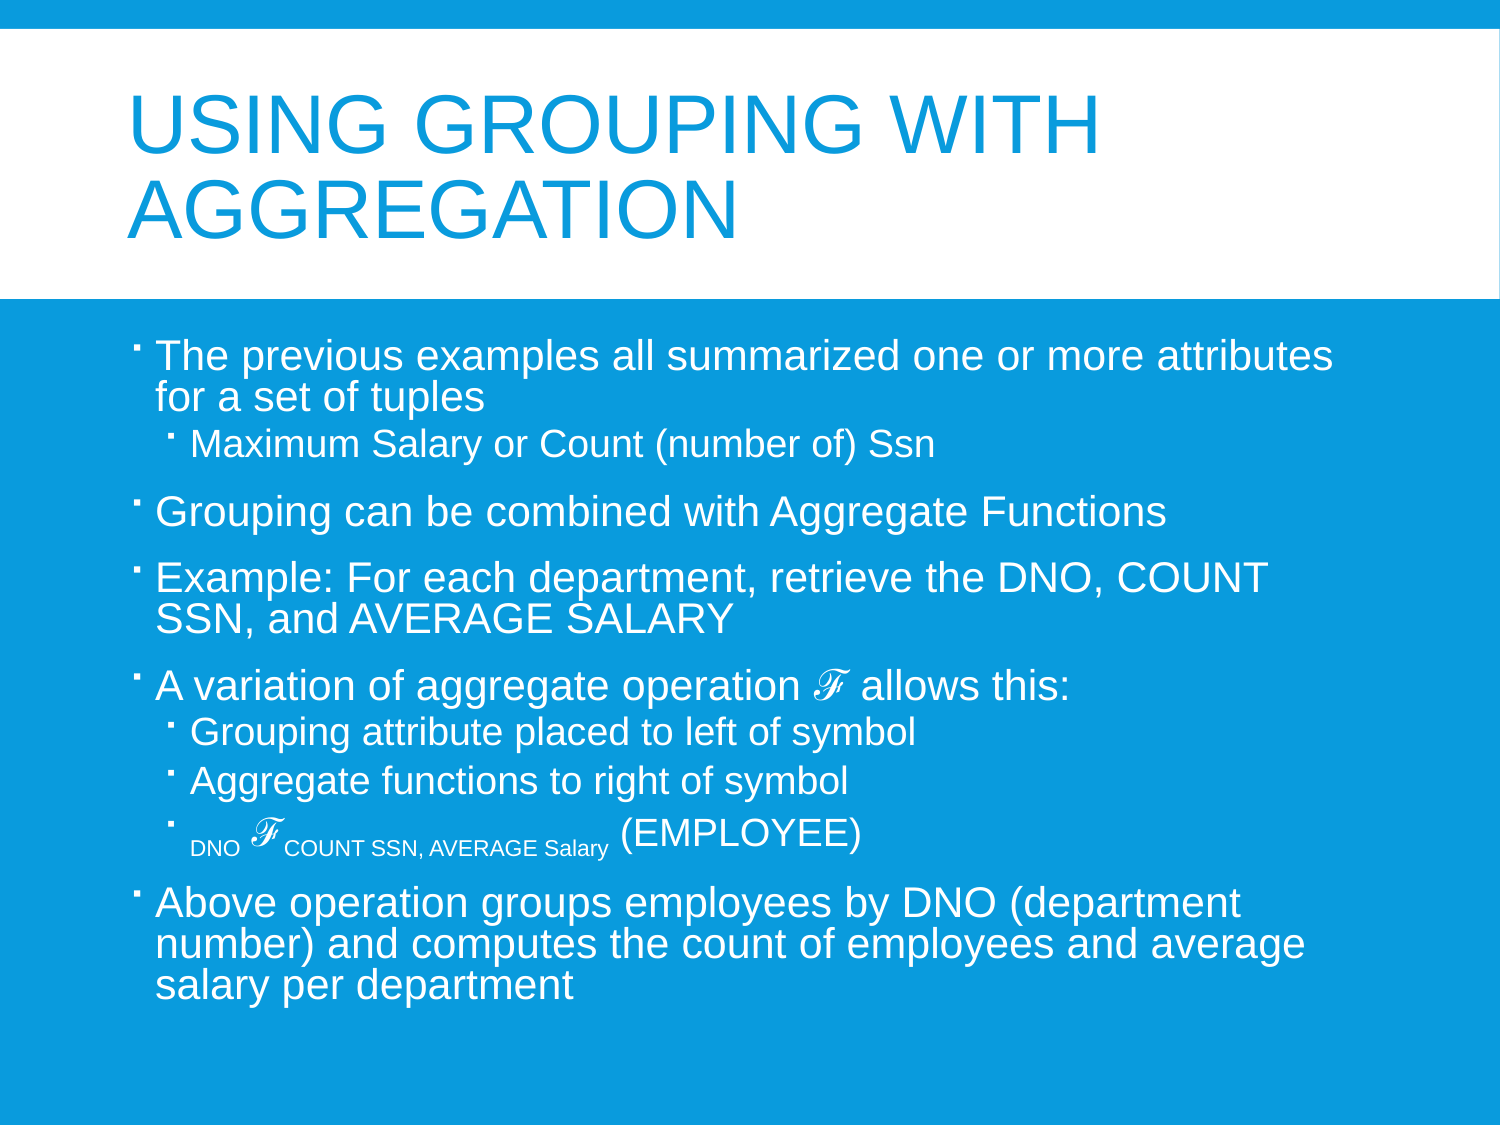

# Using Grouping with Aggregation
The previous examples all summarized one or more attributes for a set of tuples
Maximum Salary or Count (number of) Ssn
Grouping can be combined with Aggregate Functions
Example: For each department, retrieve the DNO, COUNT SSN, and AVERAGE SALARY
A variation of aggregate operation ℱ allows this:
Grouping attribute placed to left of symbol
Aggregate functions to right of symbol
DNO ℱCOUNT SSN, AVERAGE Salary (EMPLOYEE)
Above operation groups employees by DNO (department number) and computes the count of employees and average salary per department